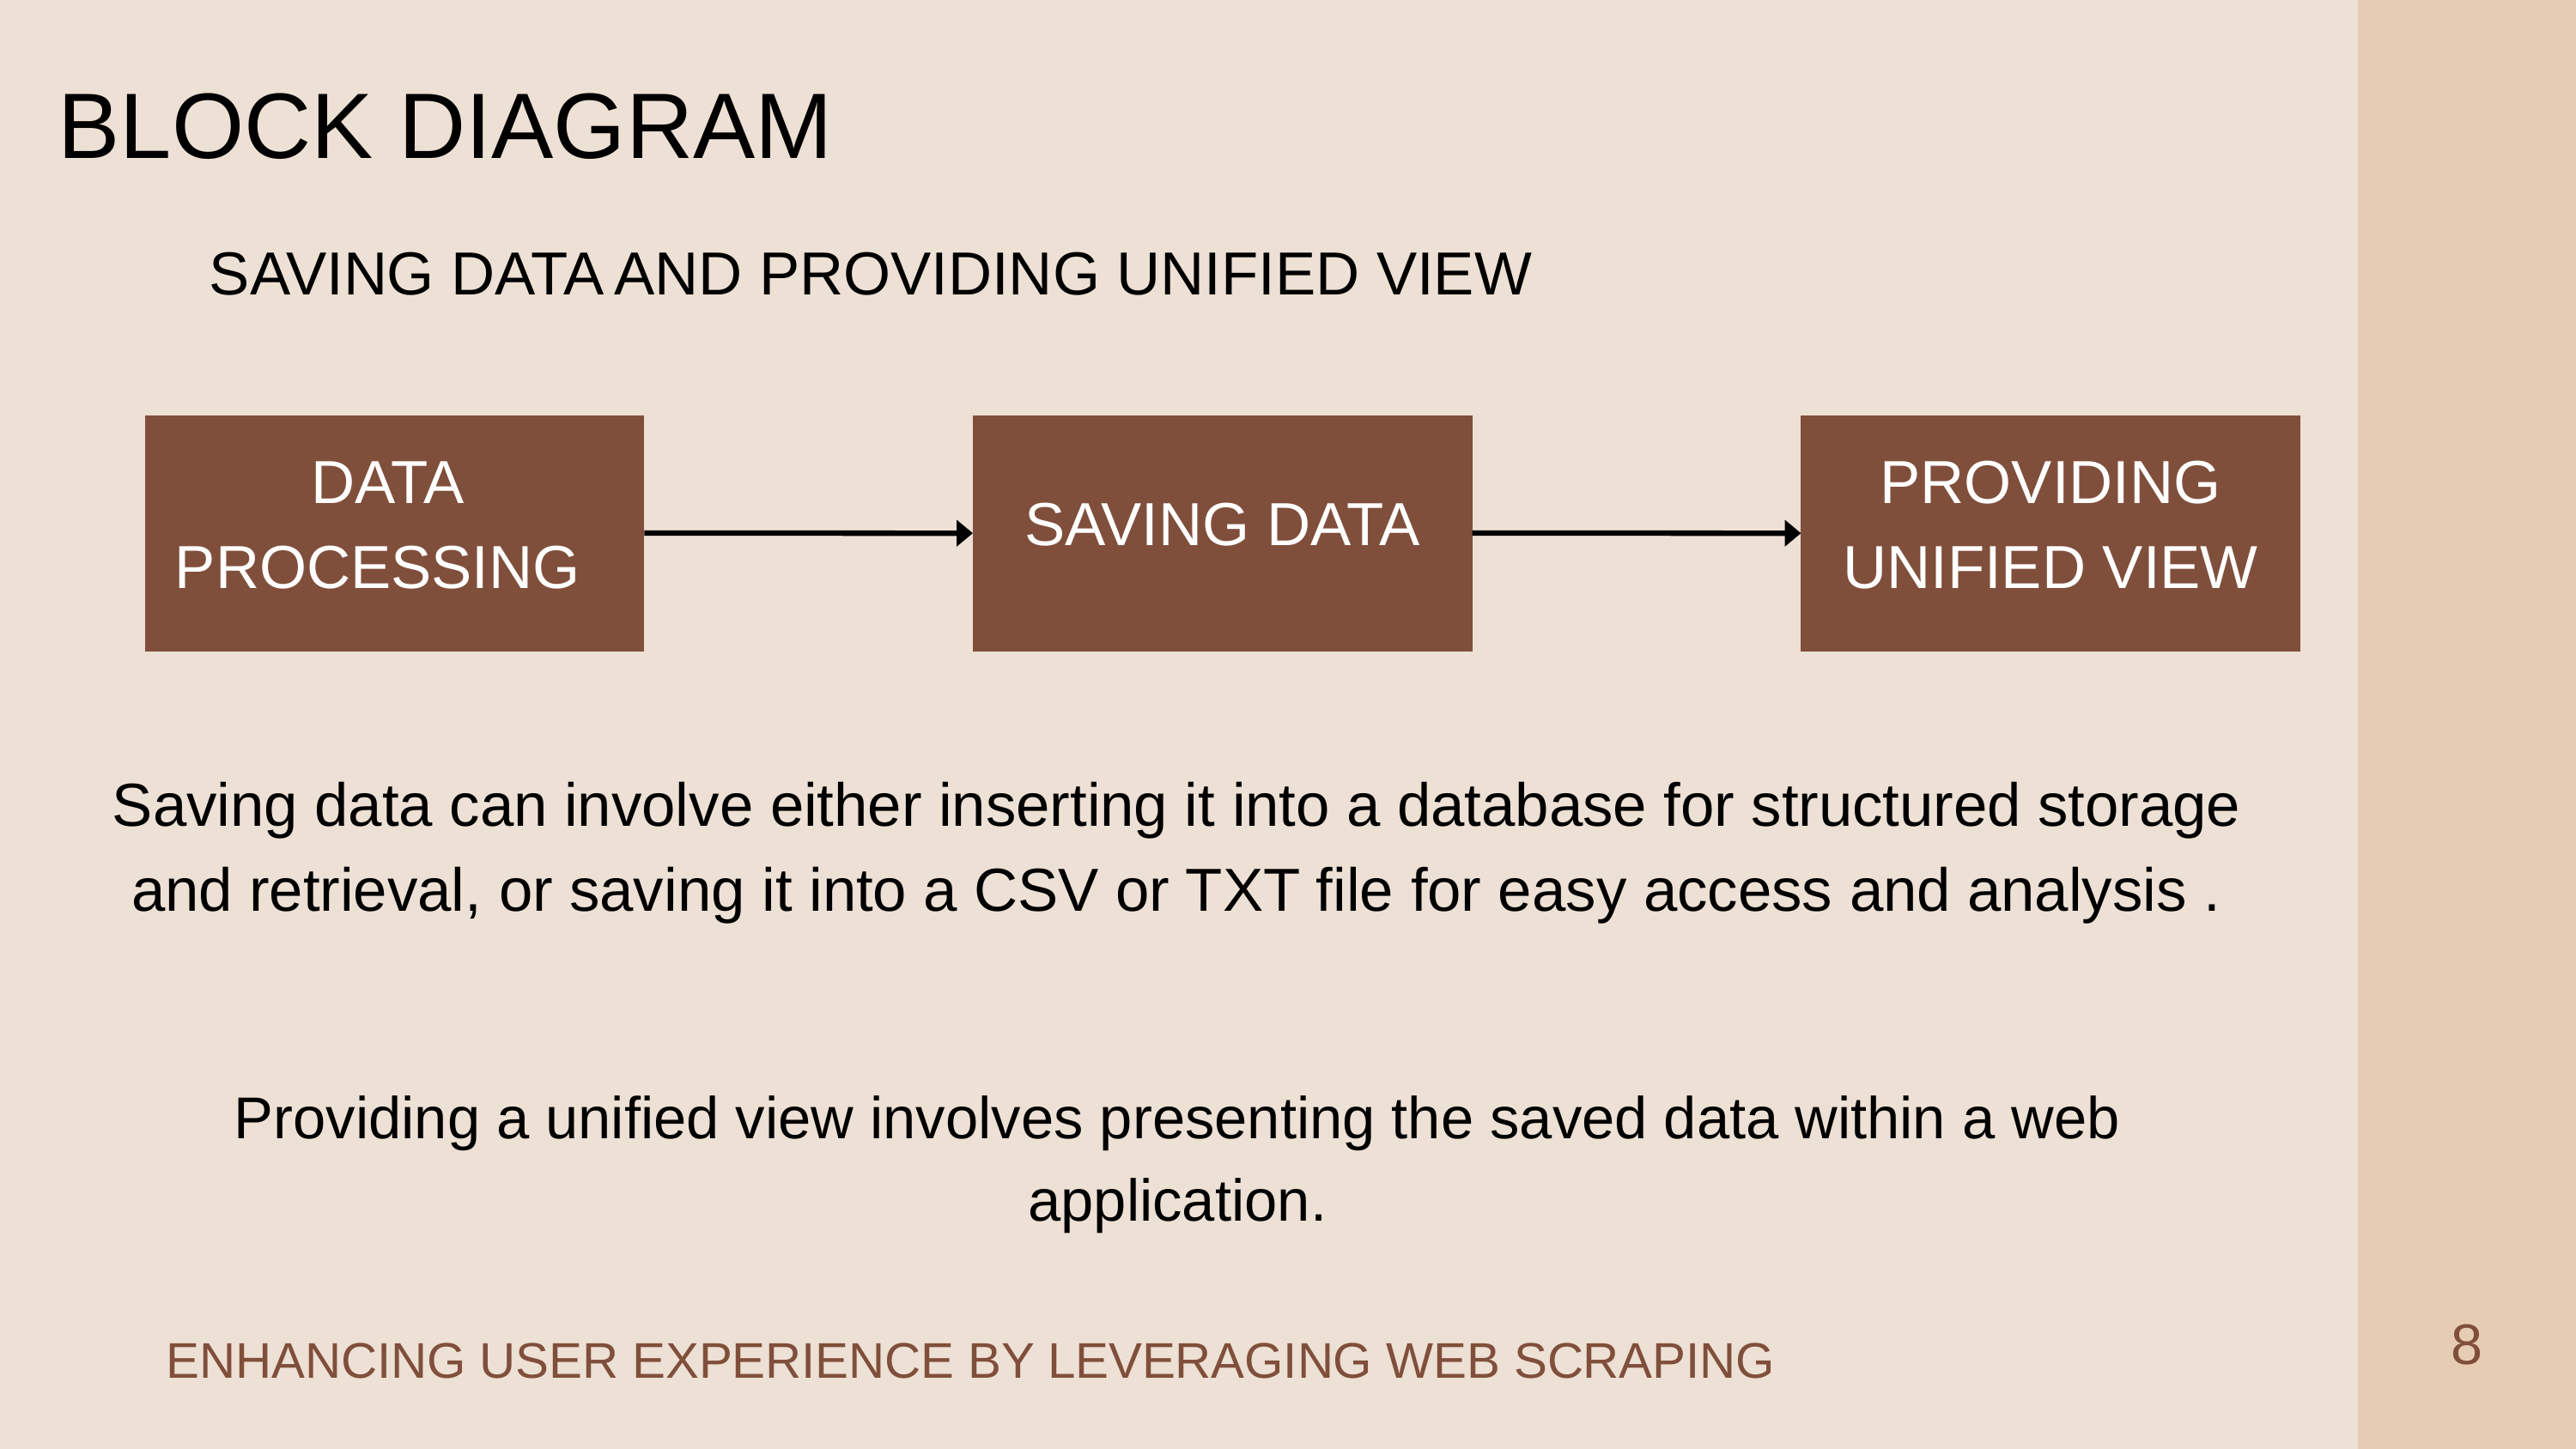

BLOCK DIAGRAM
SAVING DATA AND PROVIDING UNIFIED VIEW

DATA
PROCESSING

SAVING DATA

PROVIDING
UNIFIED VIEW

Saving data can involve either inserting it into a database for structured storage and retrieval, or saving it into a CSV or TXT file for easy access and analysis .
Providing a unified view involves presenting the saved data within a web application.
8
ENHANCING USER EXPERIENCE BY LEVERAGING WEB SCRAPING